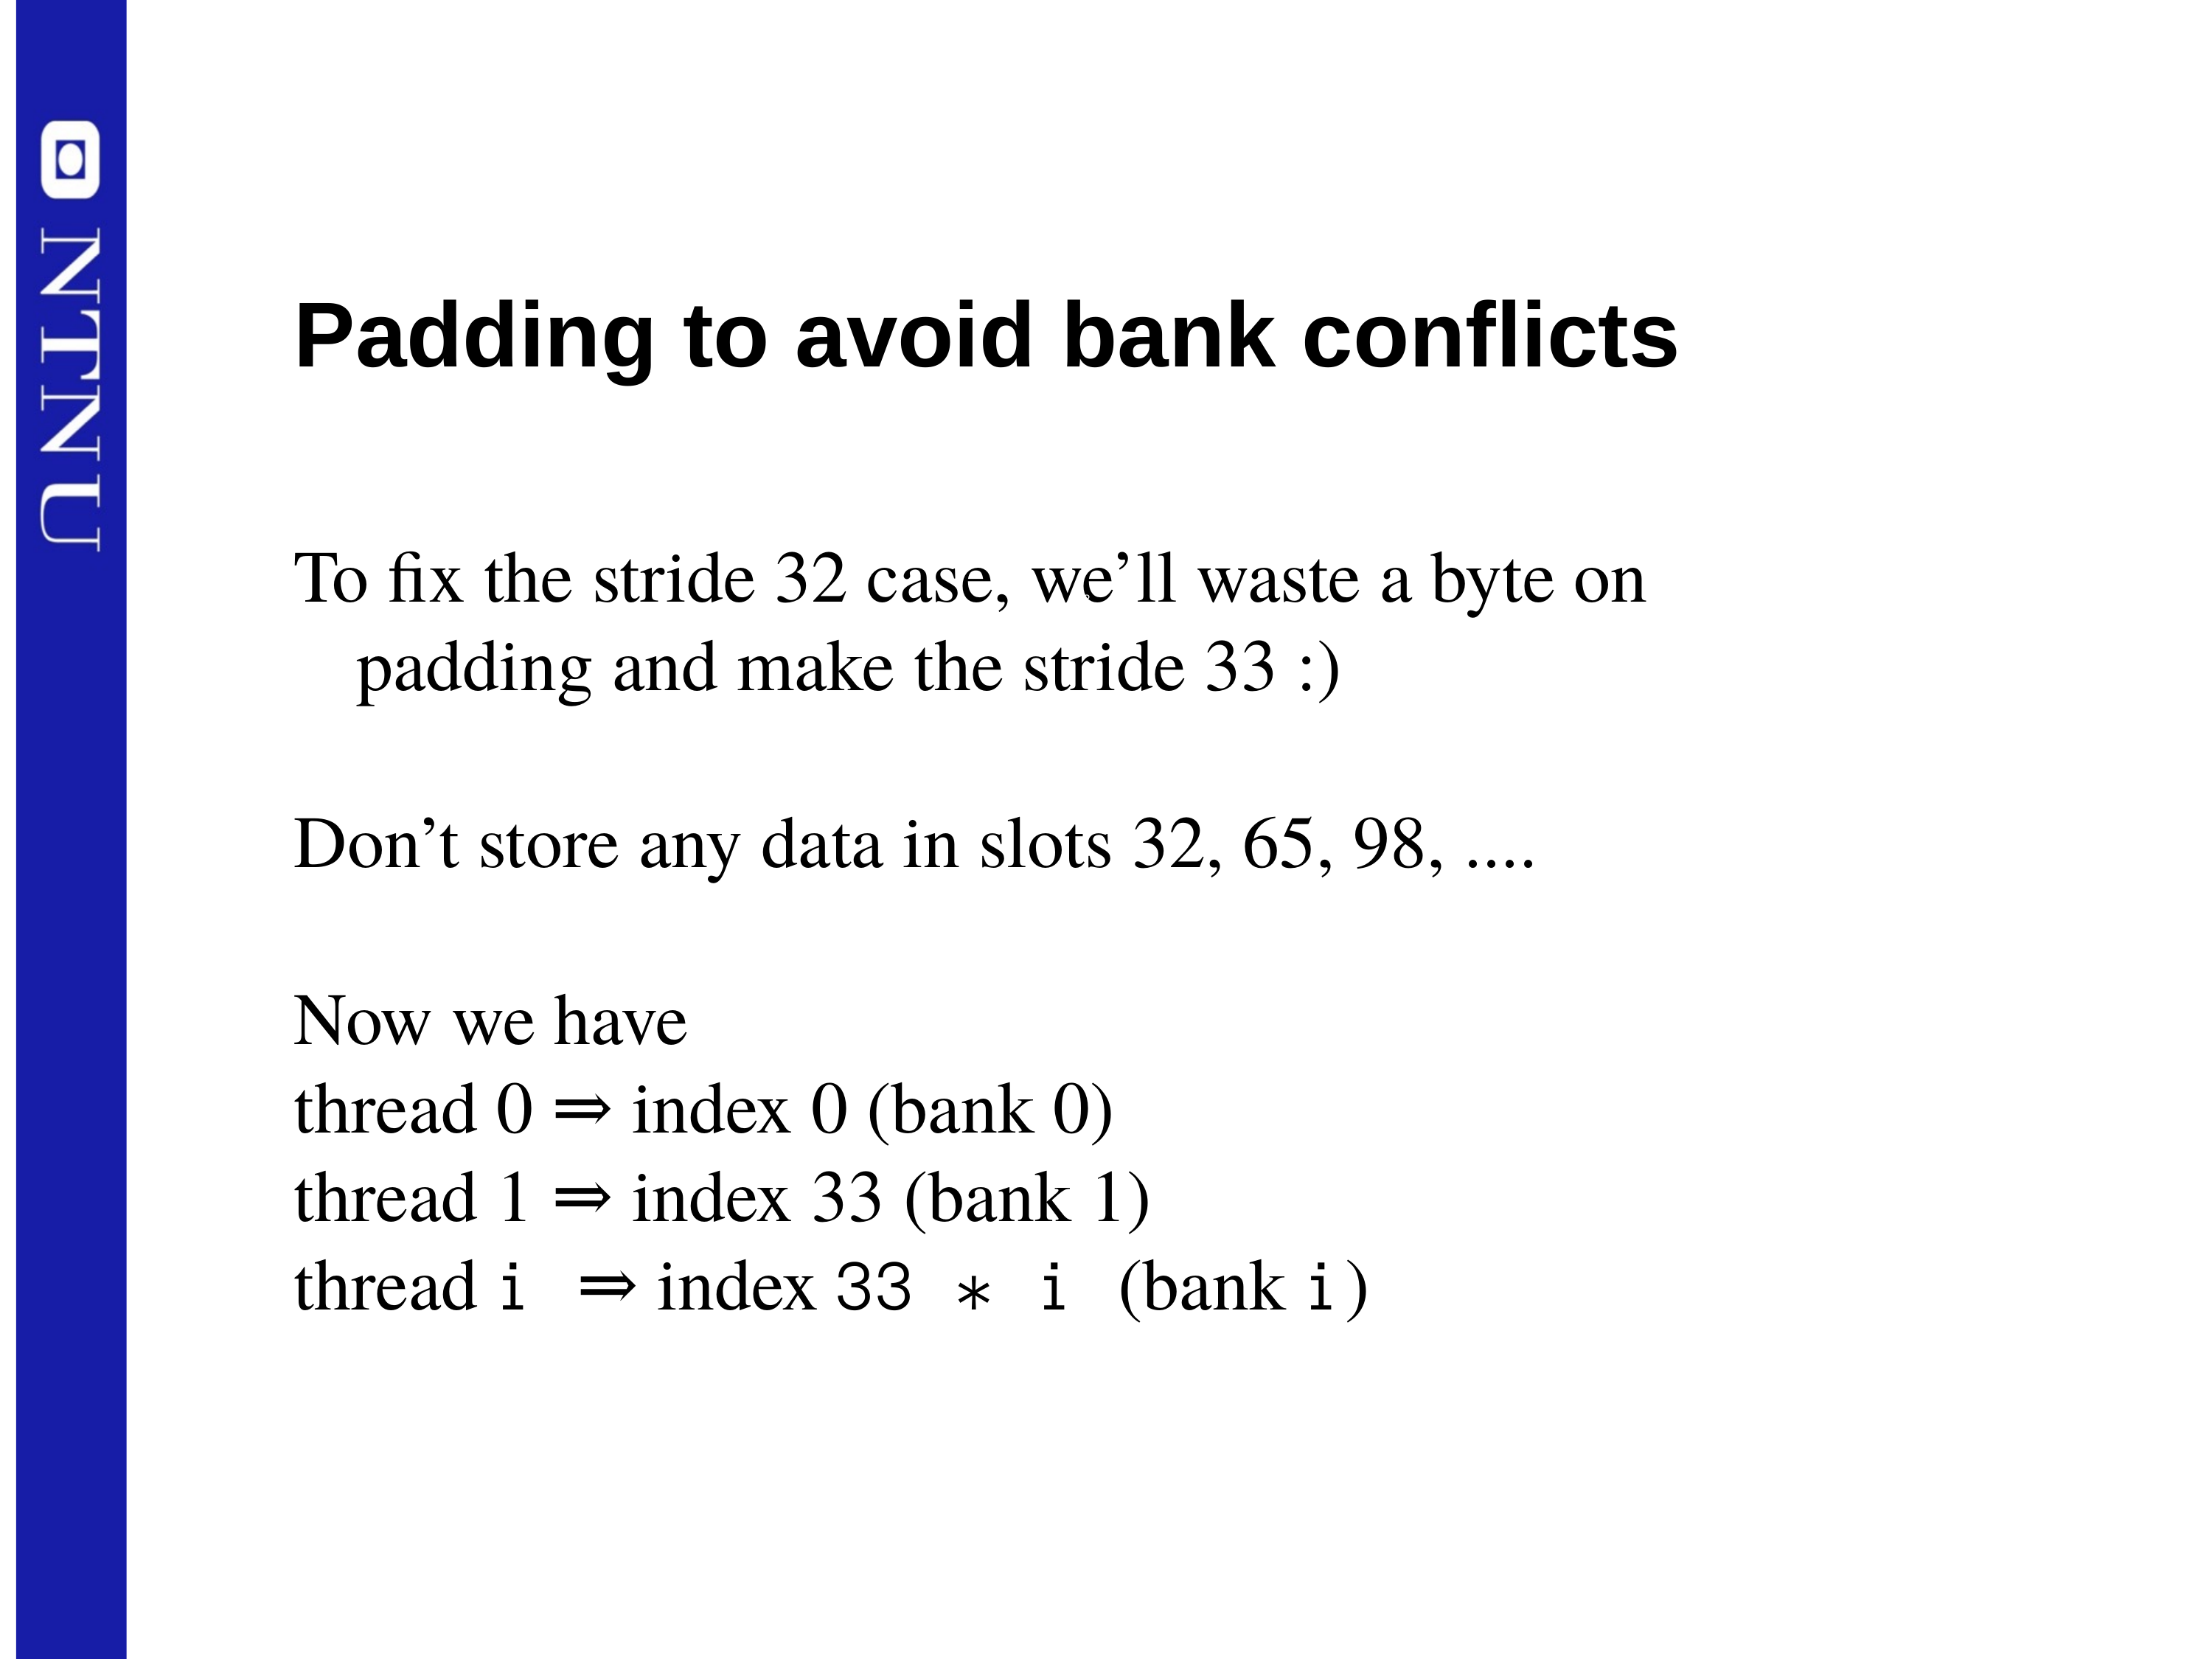

# Padding to avoid bank conflicts
To fix the stride 32 case, we’ll waste a byte on padding and make the stride 33 :)

Don’t store any data in slots 32, 65, 98, ....

Now we have
thread 0 ⇒ index 0 (bank 0)
thread 1 ⇒ index 33 (bank 1)
thread i ⇒ index 33 * i (bank i)
72